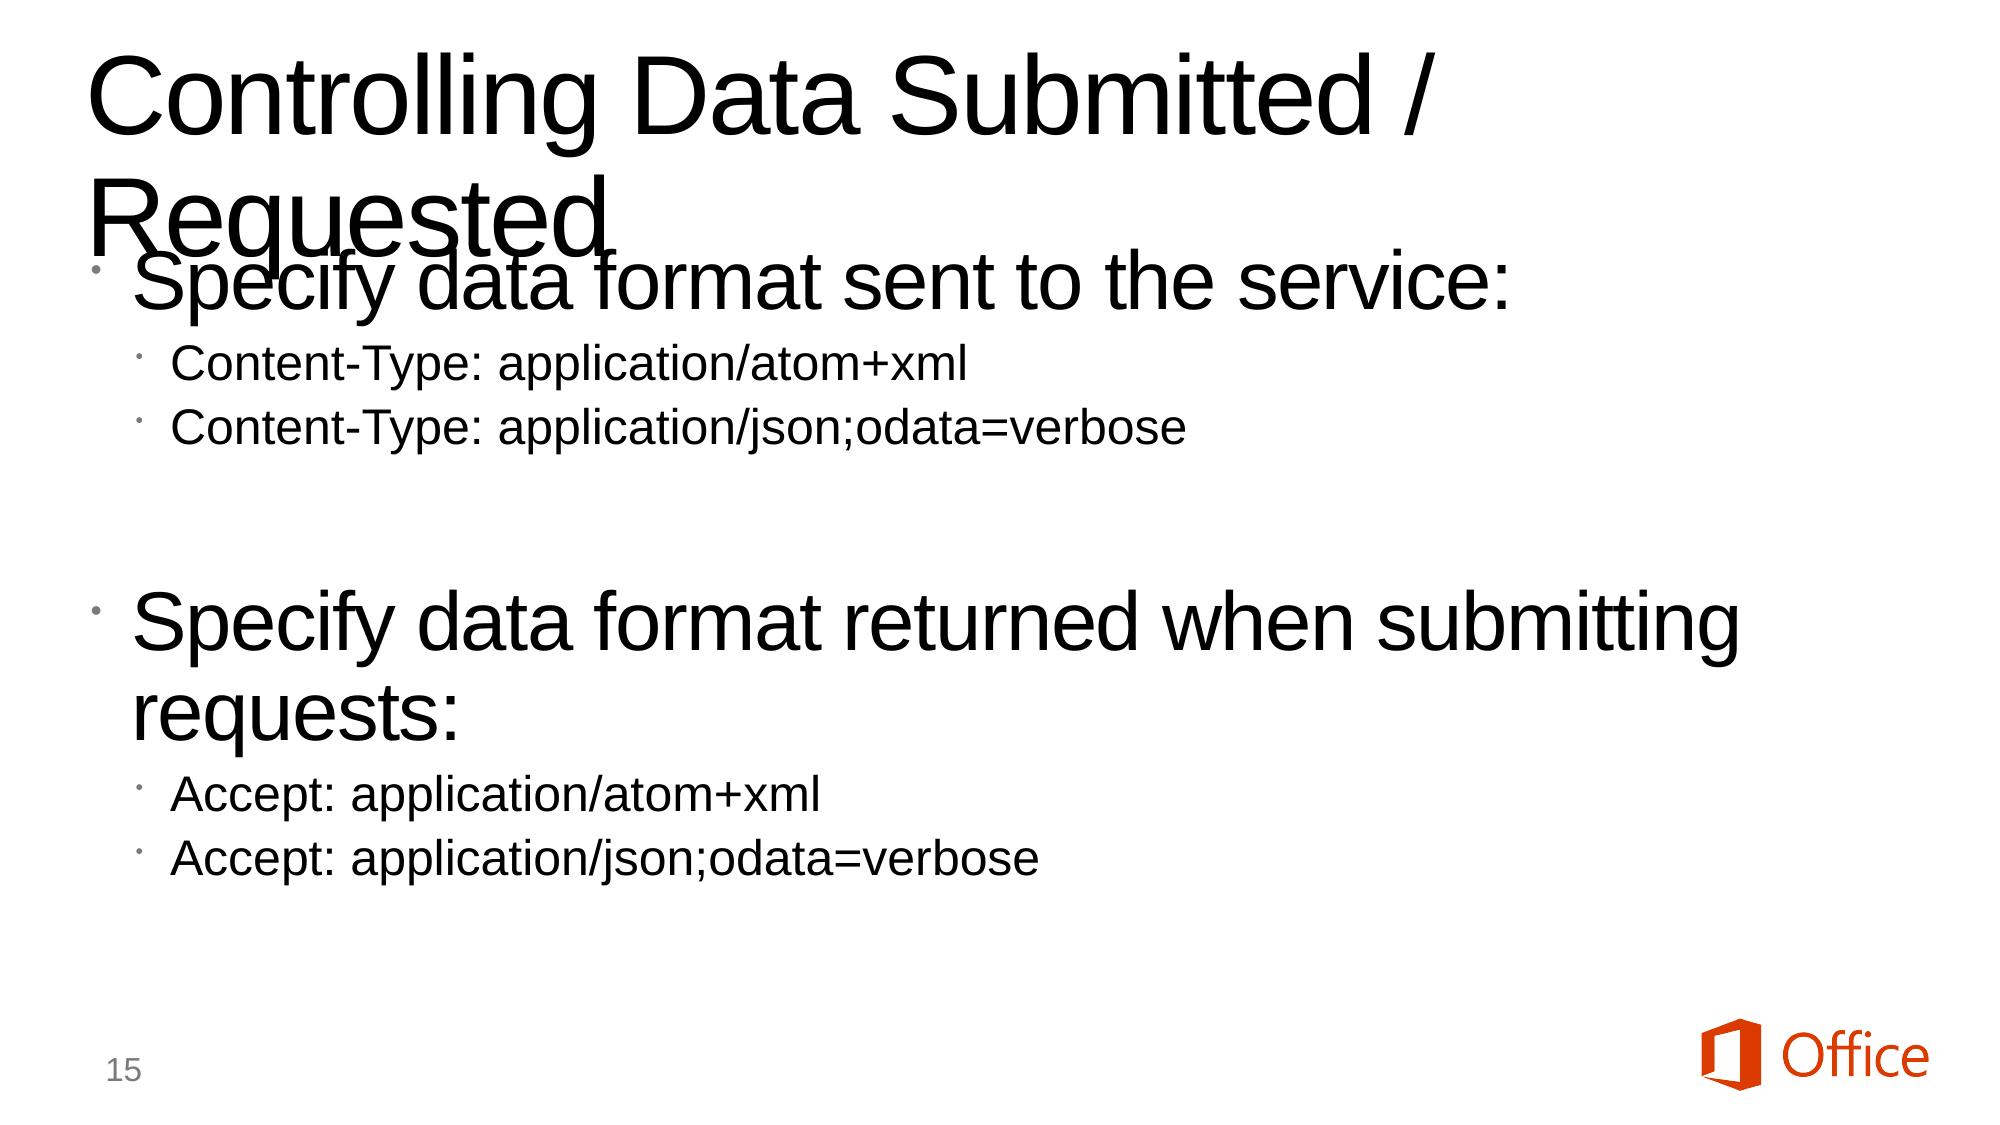

# Controlling Data Submitted / Requested
Specify data format sent to the service:
Content-Type: application/atom+xml
Content-Type: application/json;odata=verbose

Specify data format returned when submitting requests:
Accept: application/atom+xml
Accept: application/json;odata=verbose

15